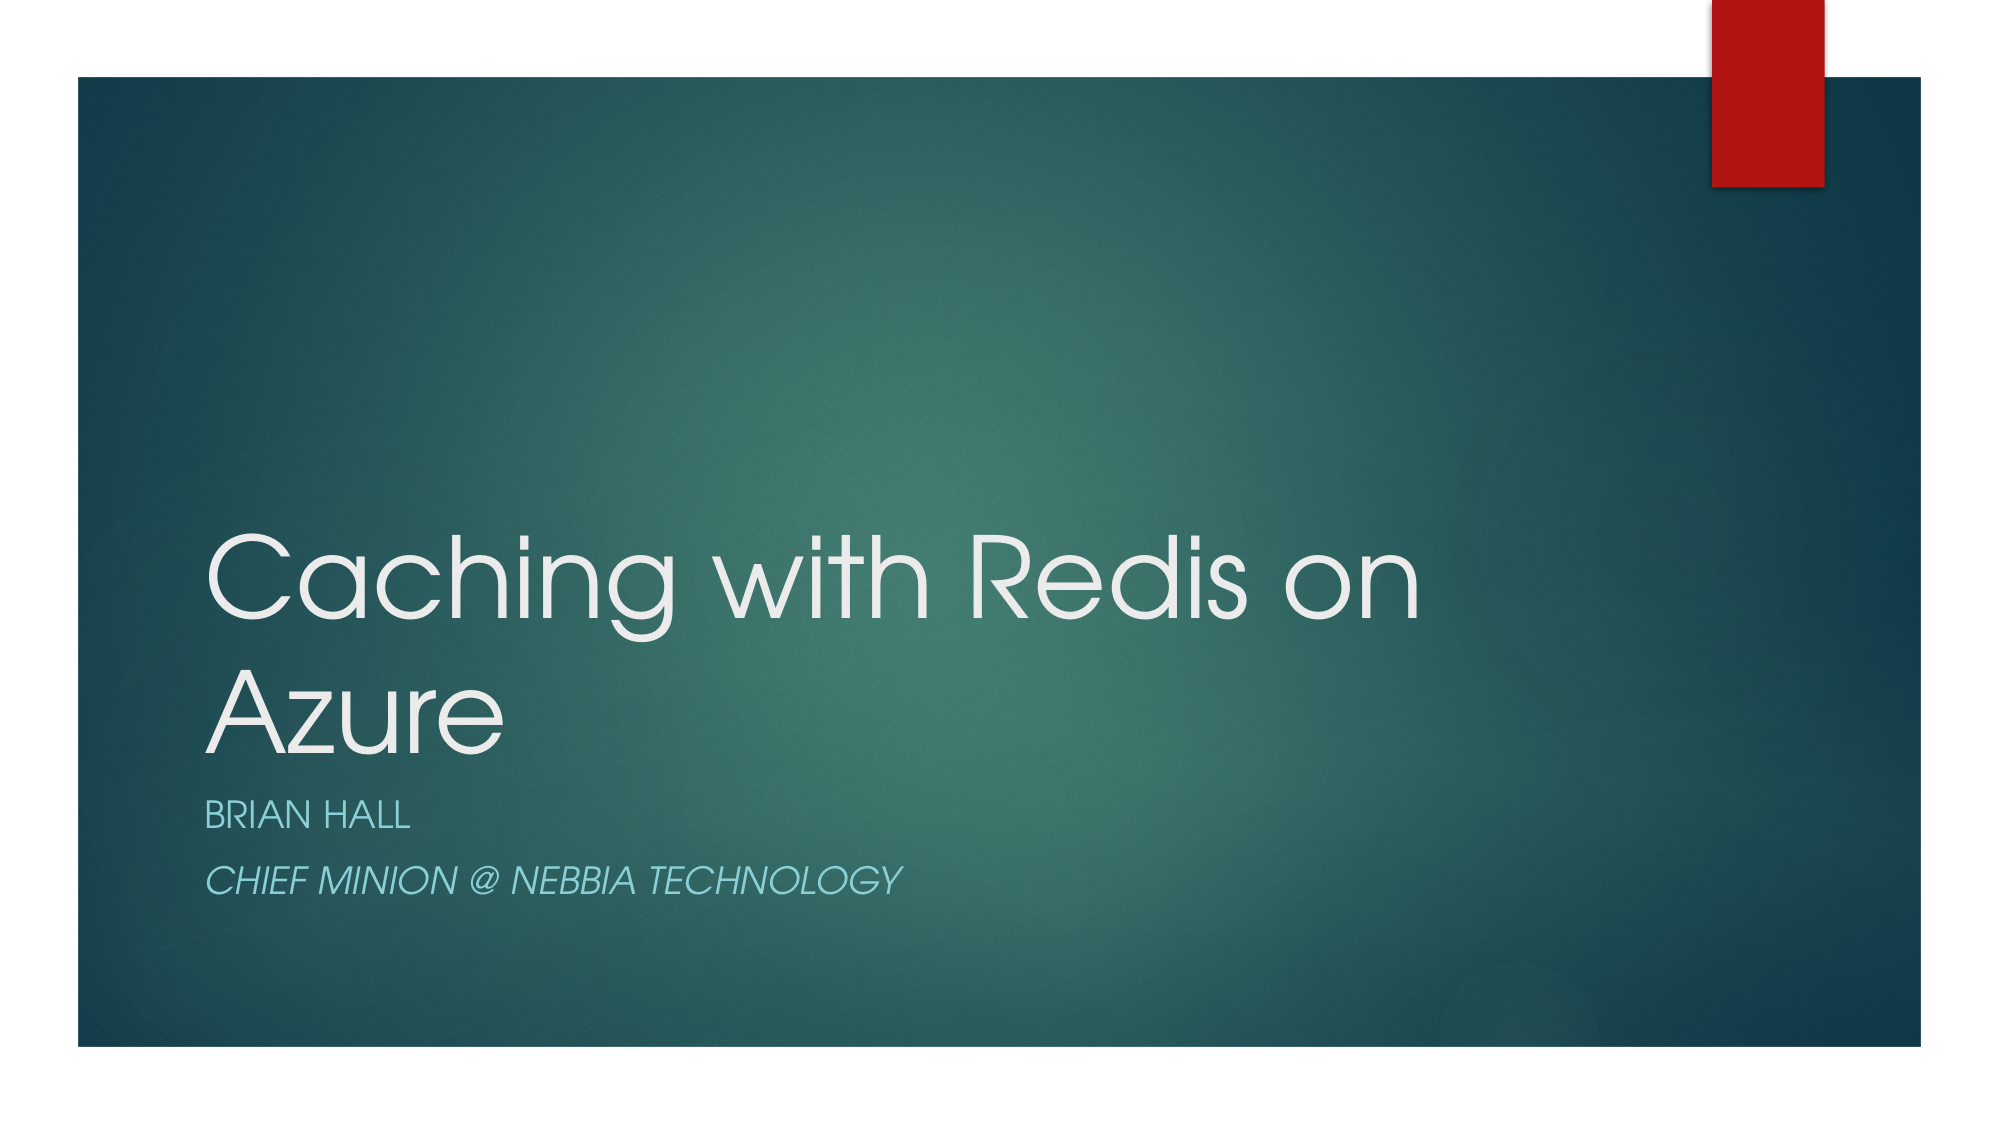

# Caching with Redis on Azure
Brian Hall
Chief minion @ Nebbia Technology